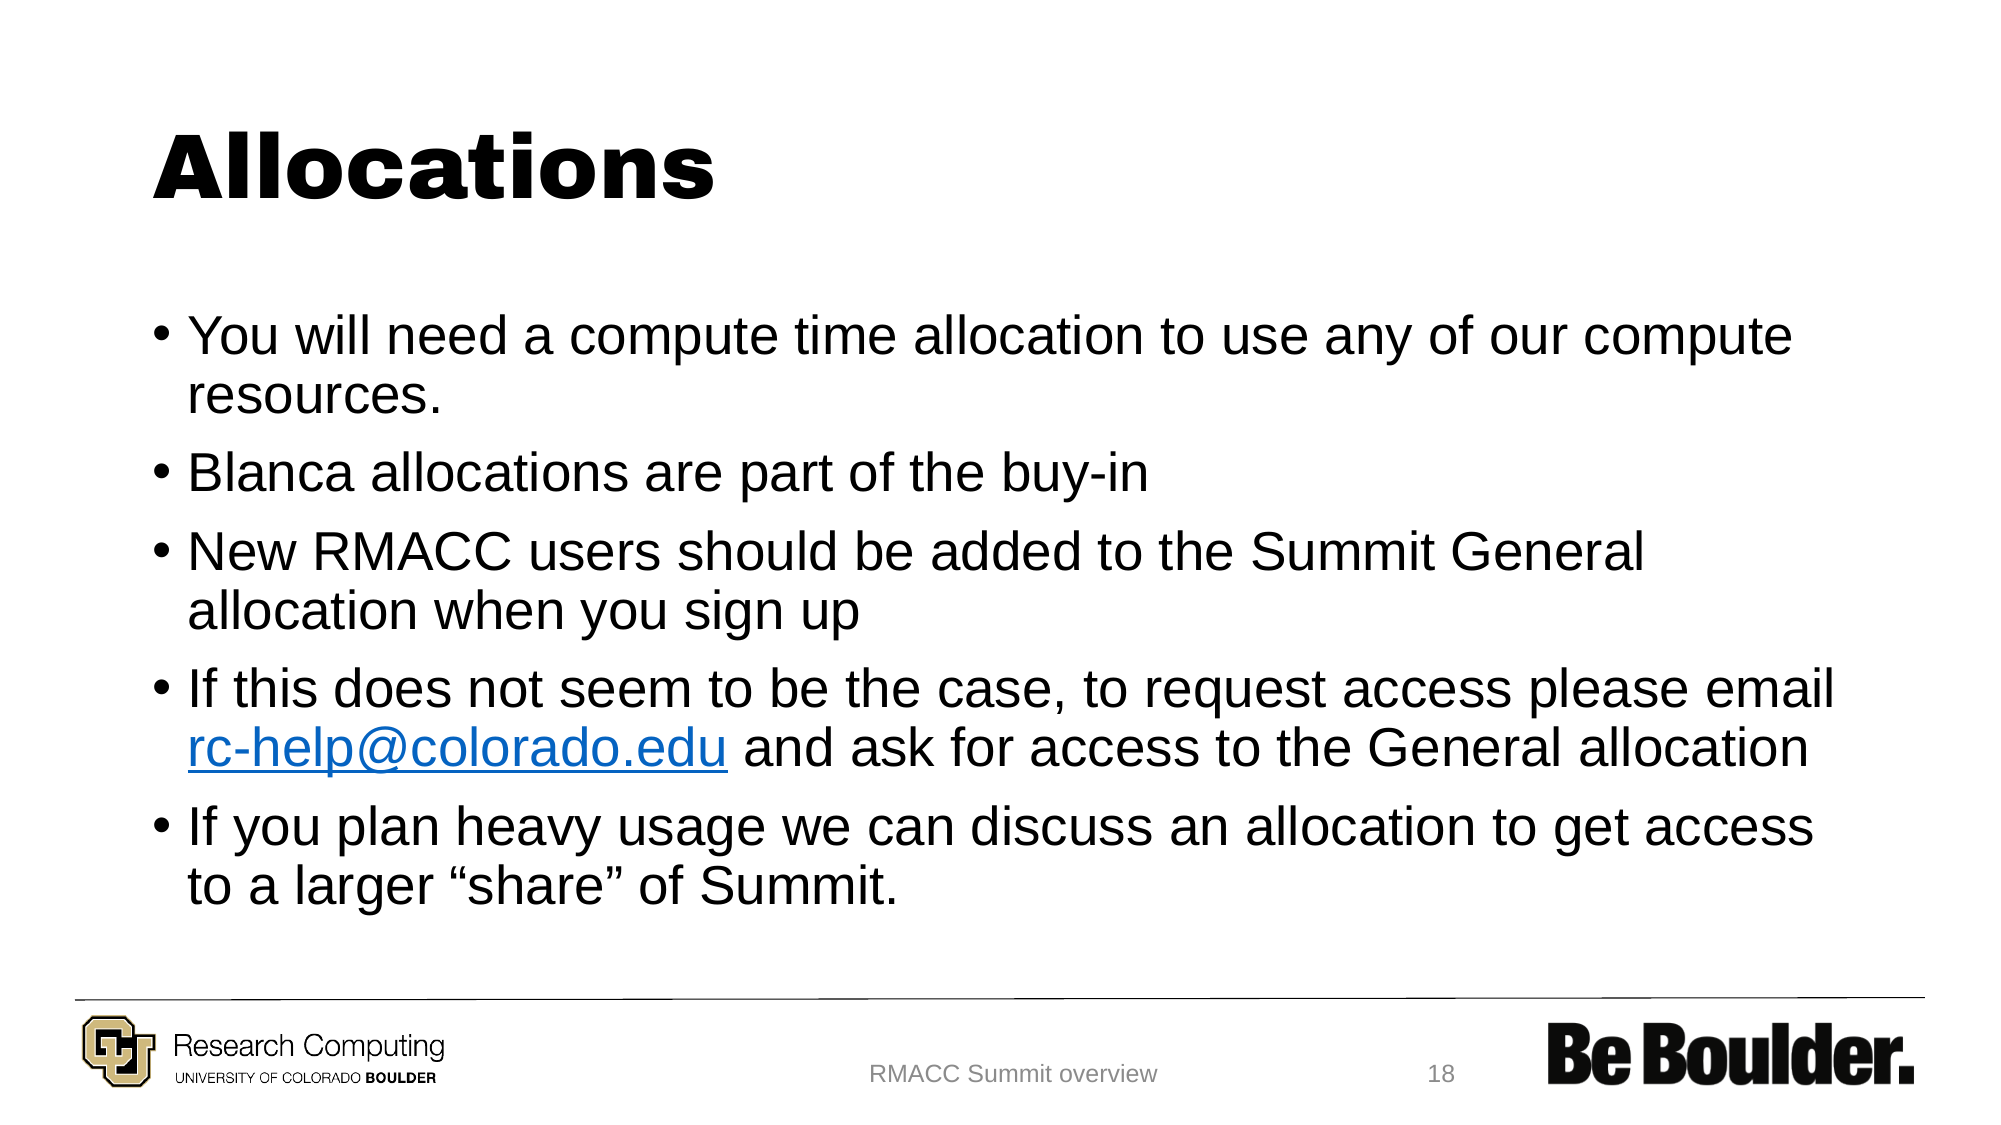

# Allocations
You will need a compute time allocation to use any of our compute resources.
Blanca allocations are part of the buy-in
New RMACC users should be added to the Summit General allocation when you sign up
If this does not seem to be the case, to request access please email rc-help@colorado.edu and ask for access to the General allocation
If you plan heavy usage we can discuss an allocation to get access to a larger “share” of Summit.
RMACC Summit overview
18